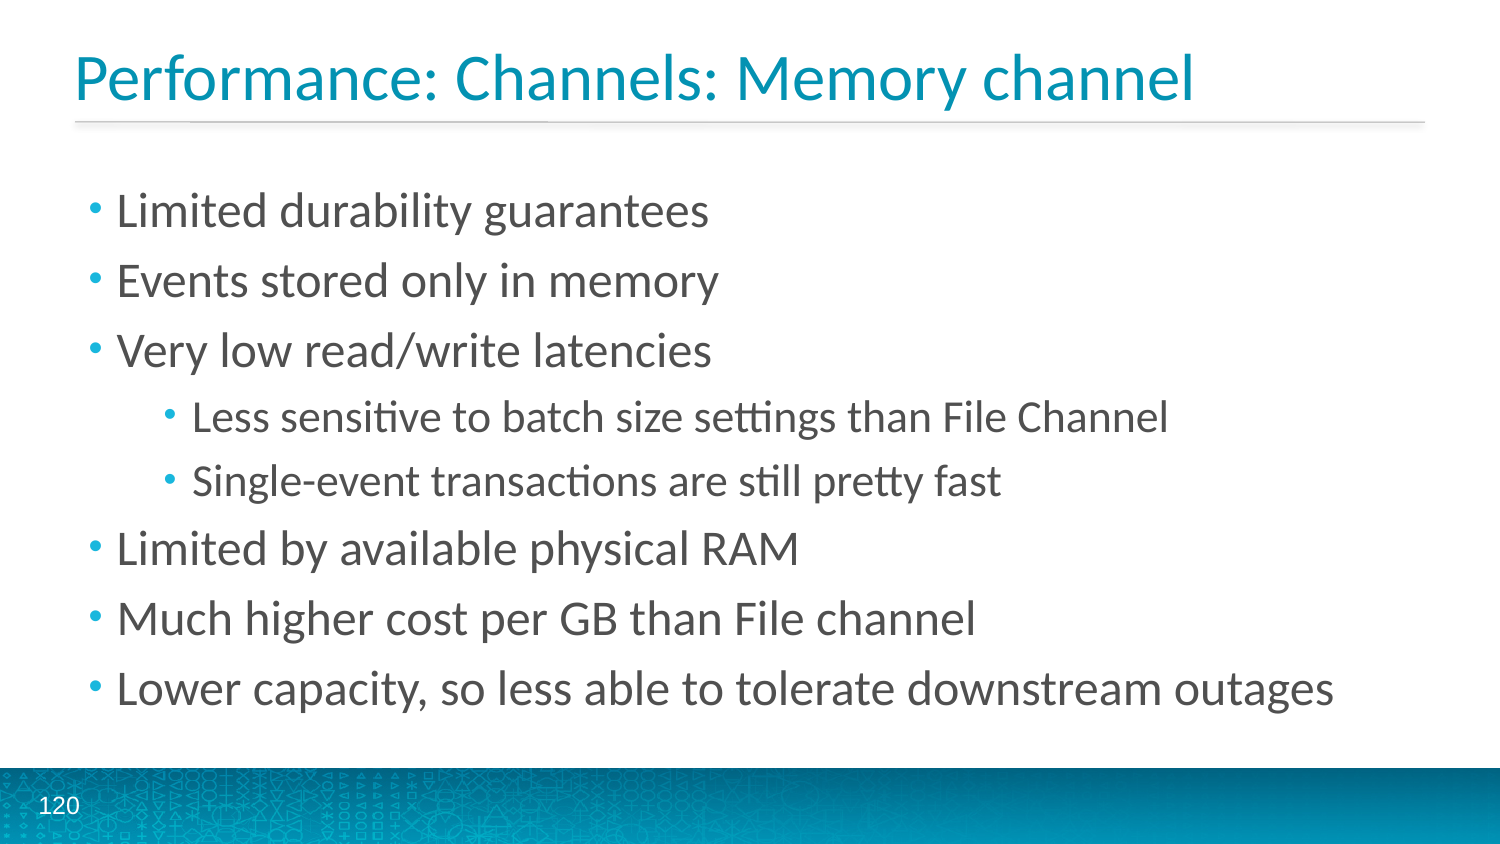

# Performance: Channels: Memory channel
Limited durability guarantees
Events stored only in memory
Very low read/write latencies
Less sensitive to batch size settings than File Channel
Single-event transactions are still pretty fast
Limited by available physical RAM
Much higher cost per GB than File channel
Lower capacity, so less able to tolerate downstream outages
120